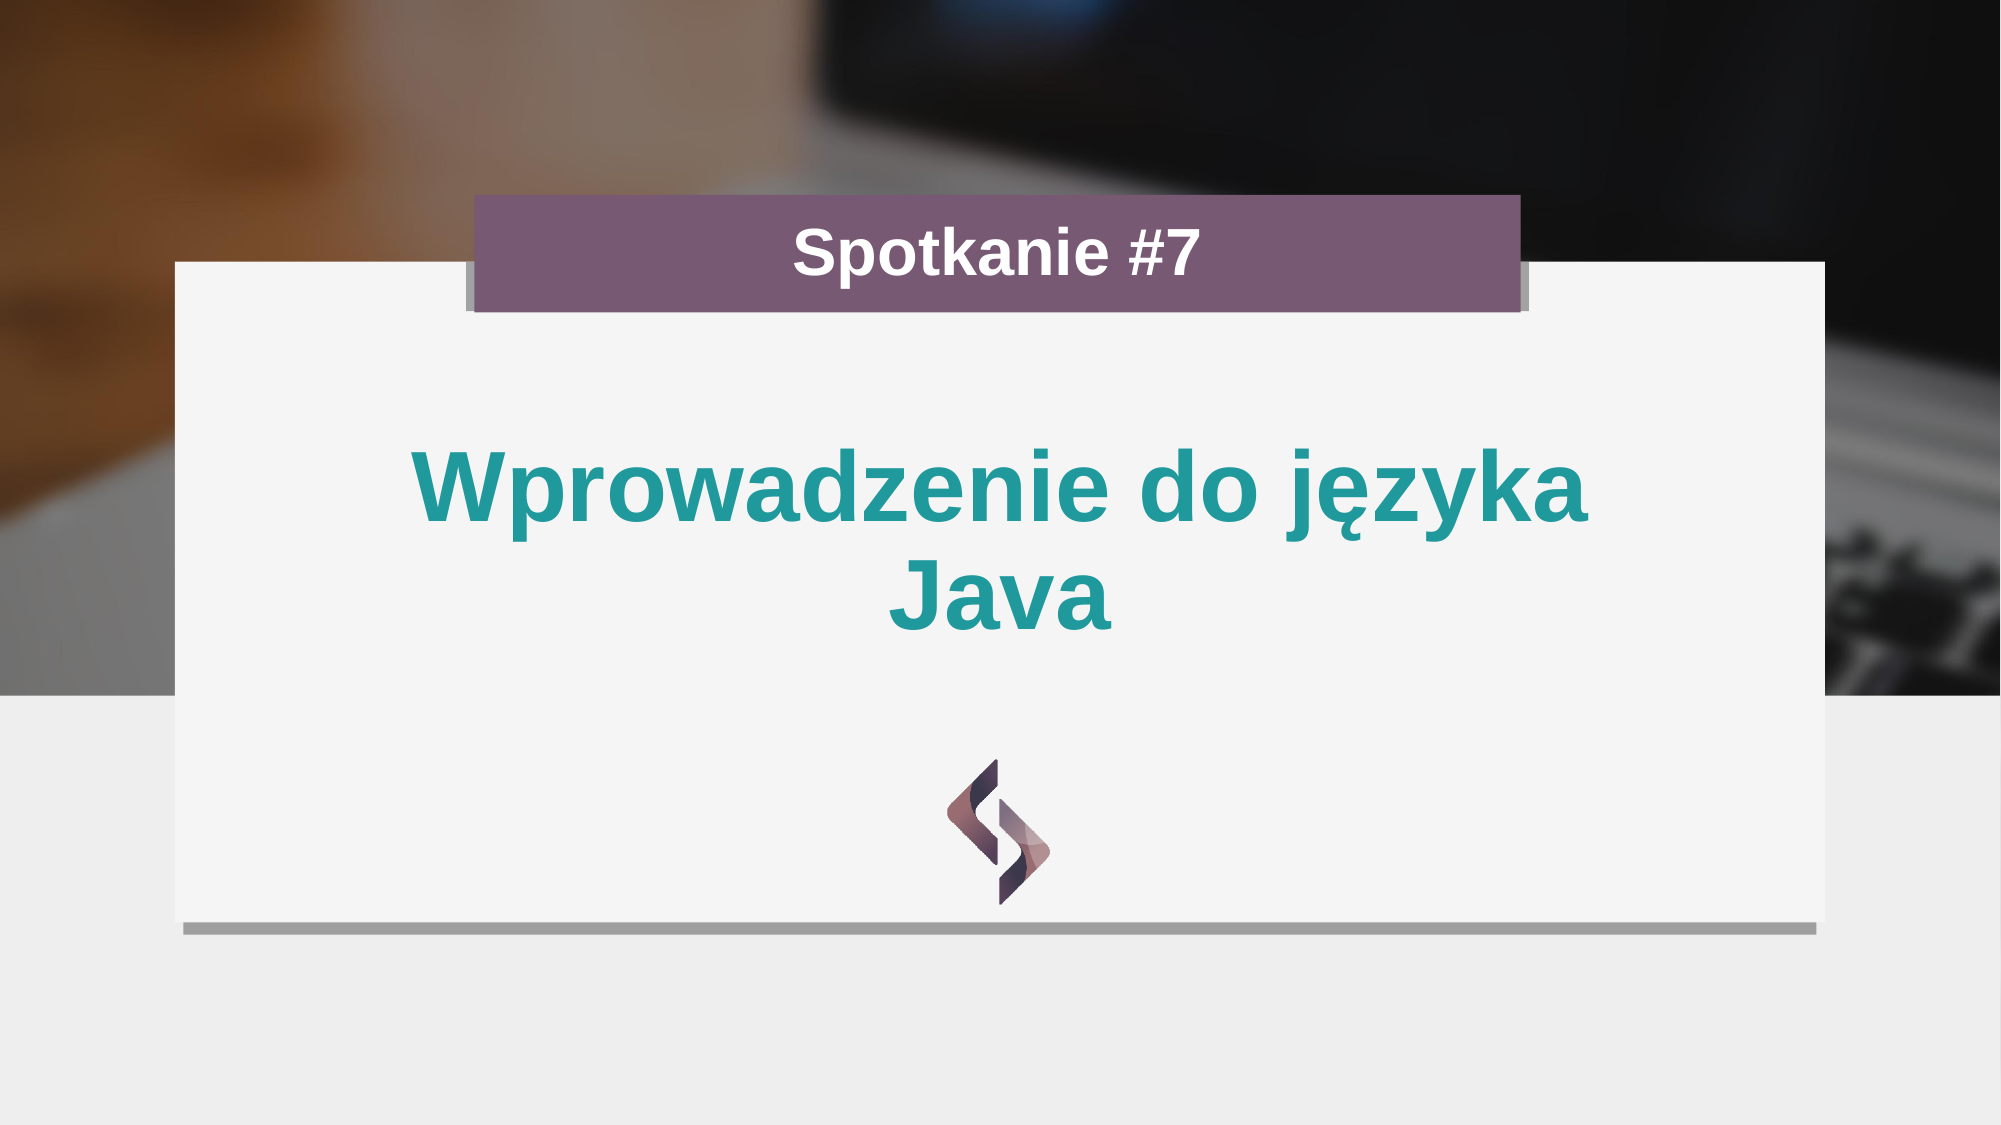

# Spotkanie #7
Wprowadzenie do języka Java